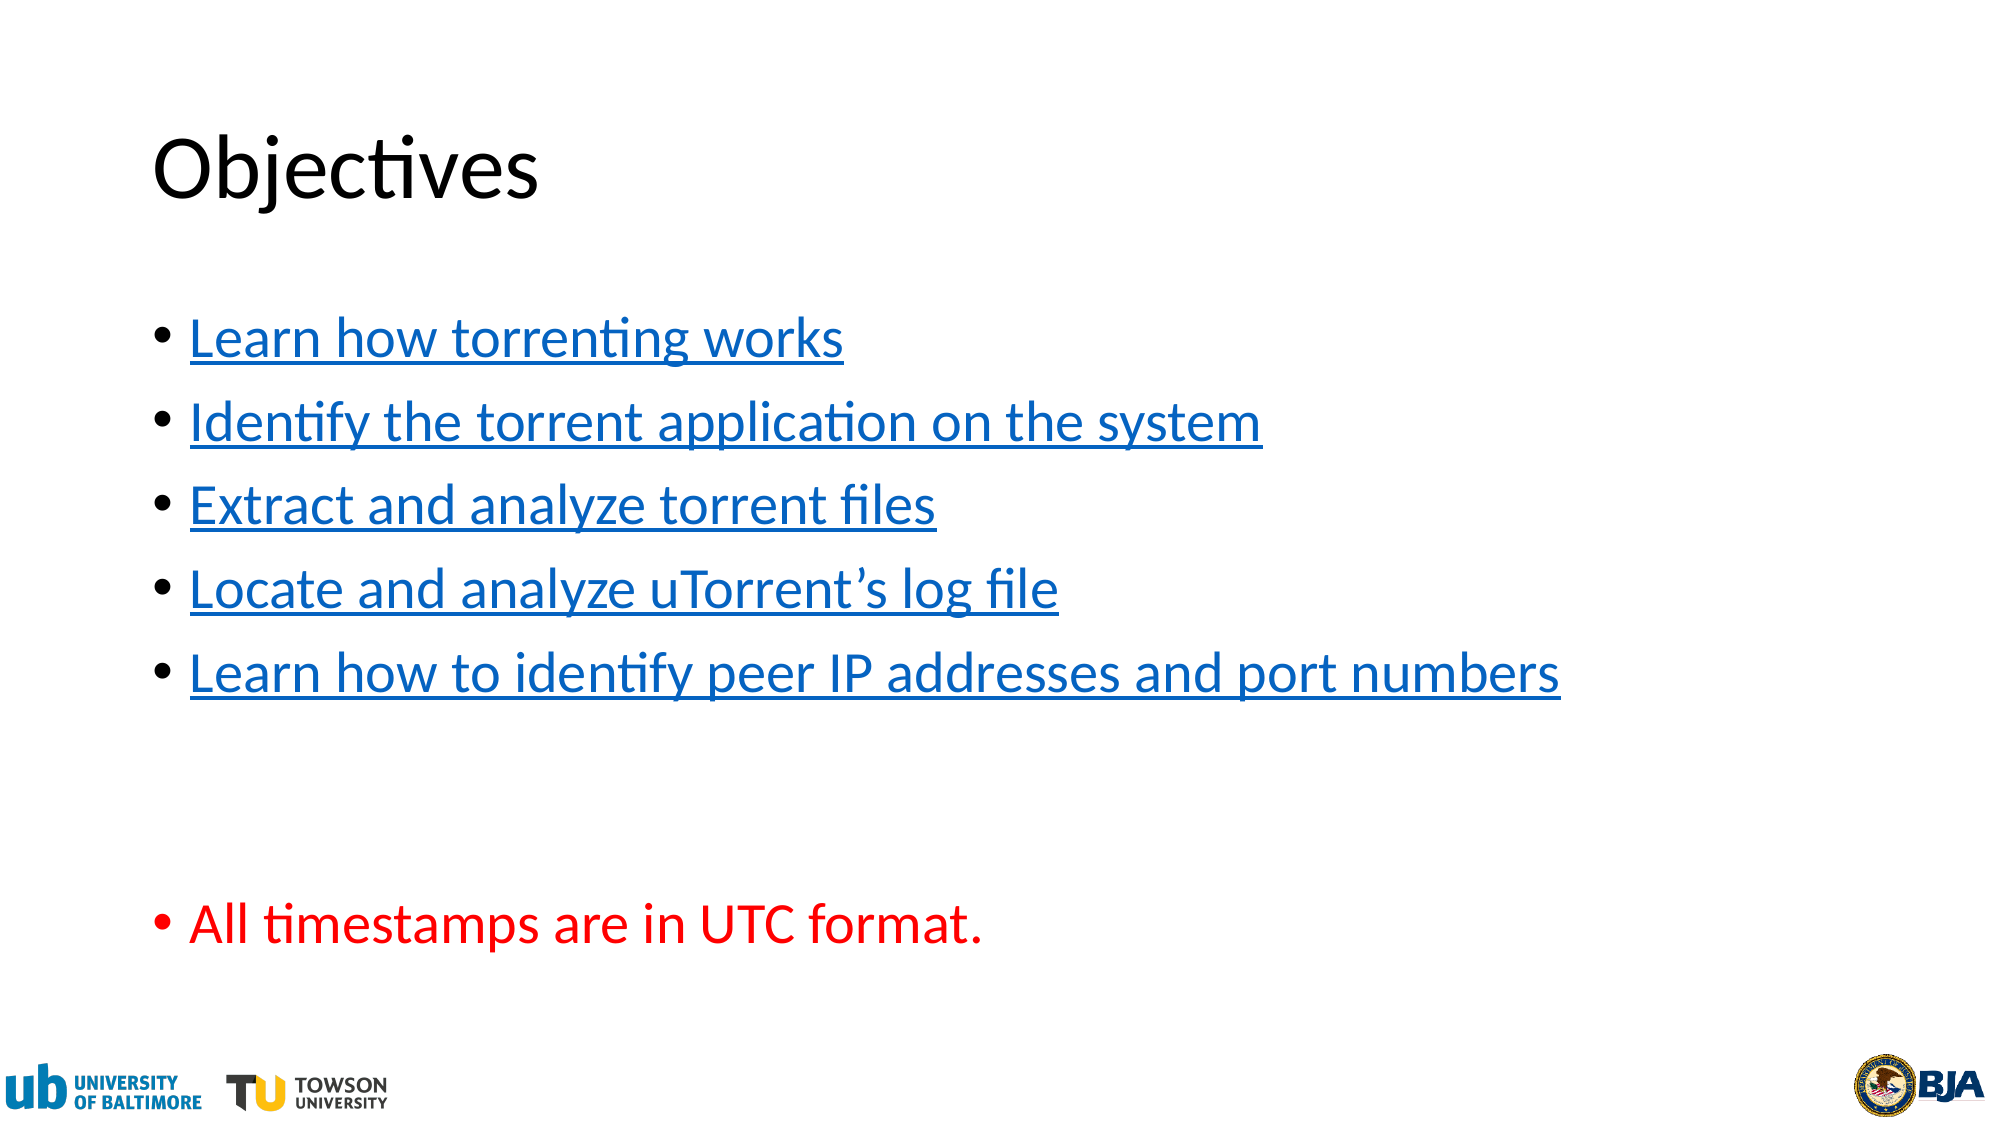

# Objectives
Learn how torrenting works
Identify the torrent application on the system
Extract and analyze torrent files
Locate and analyze uTorrent’s log file
Learn how to identify peer IP addresses and port numbers

All timestamps are in UTC format.